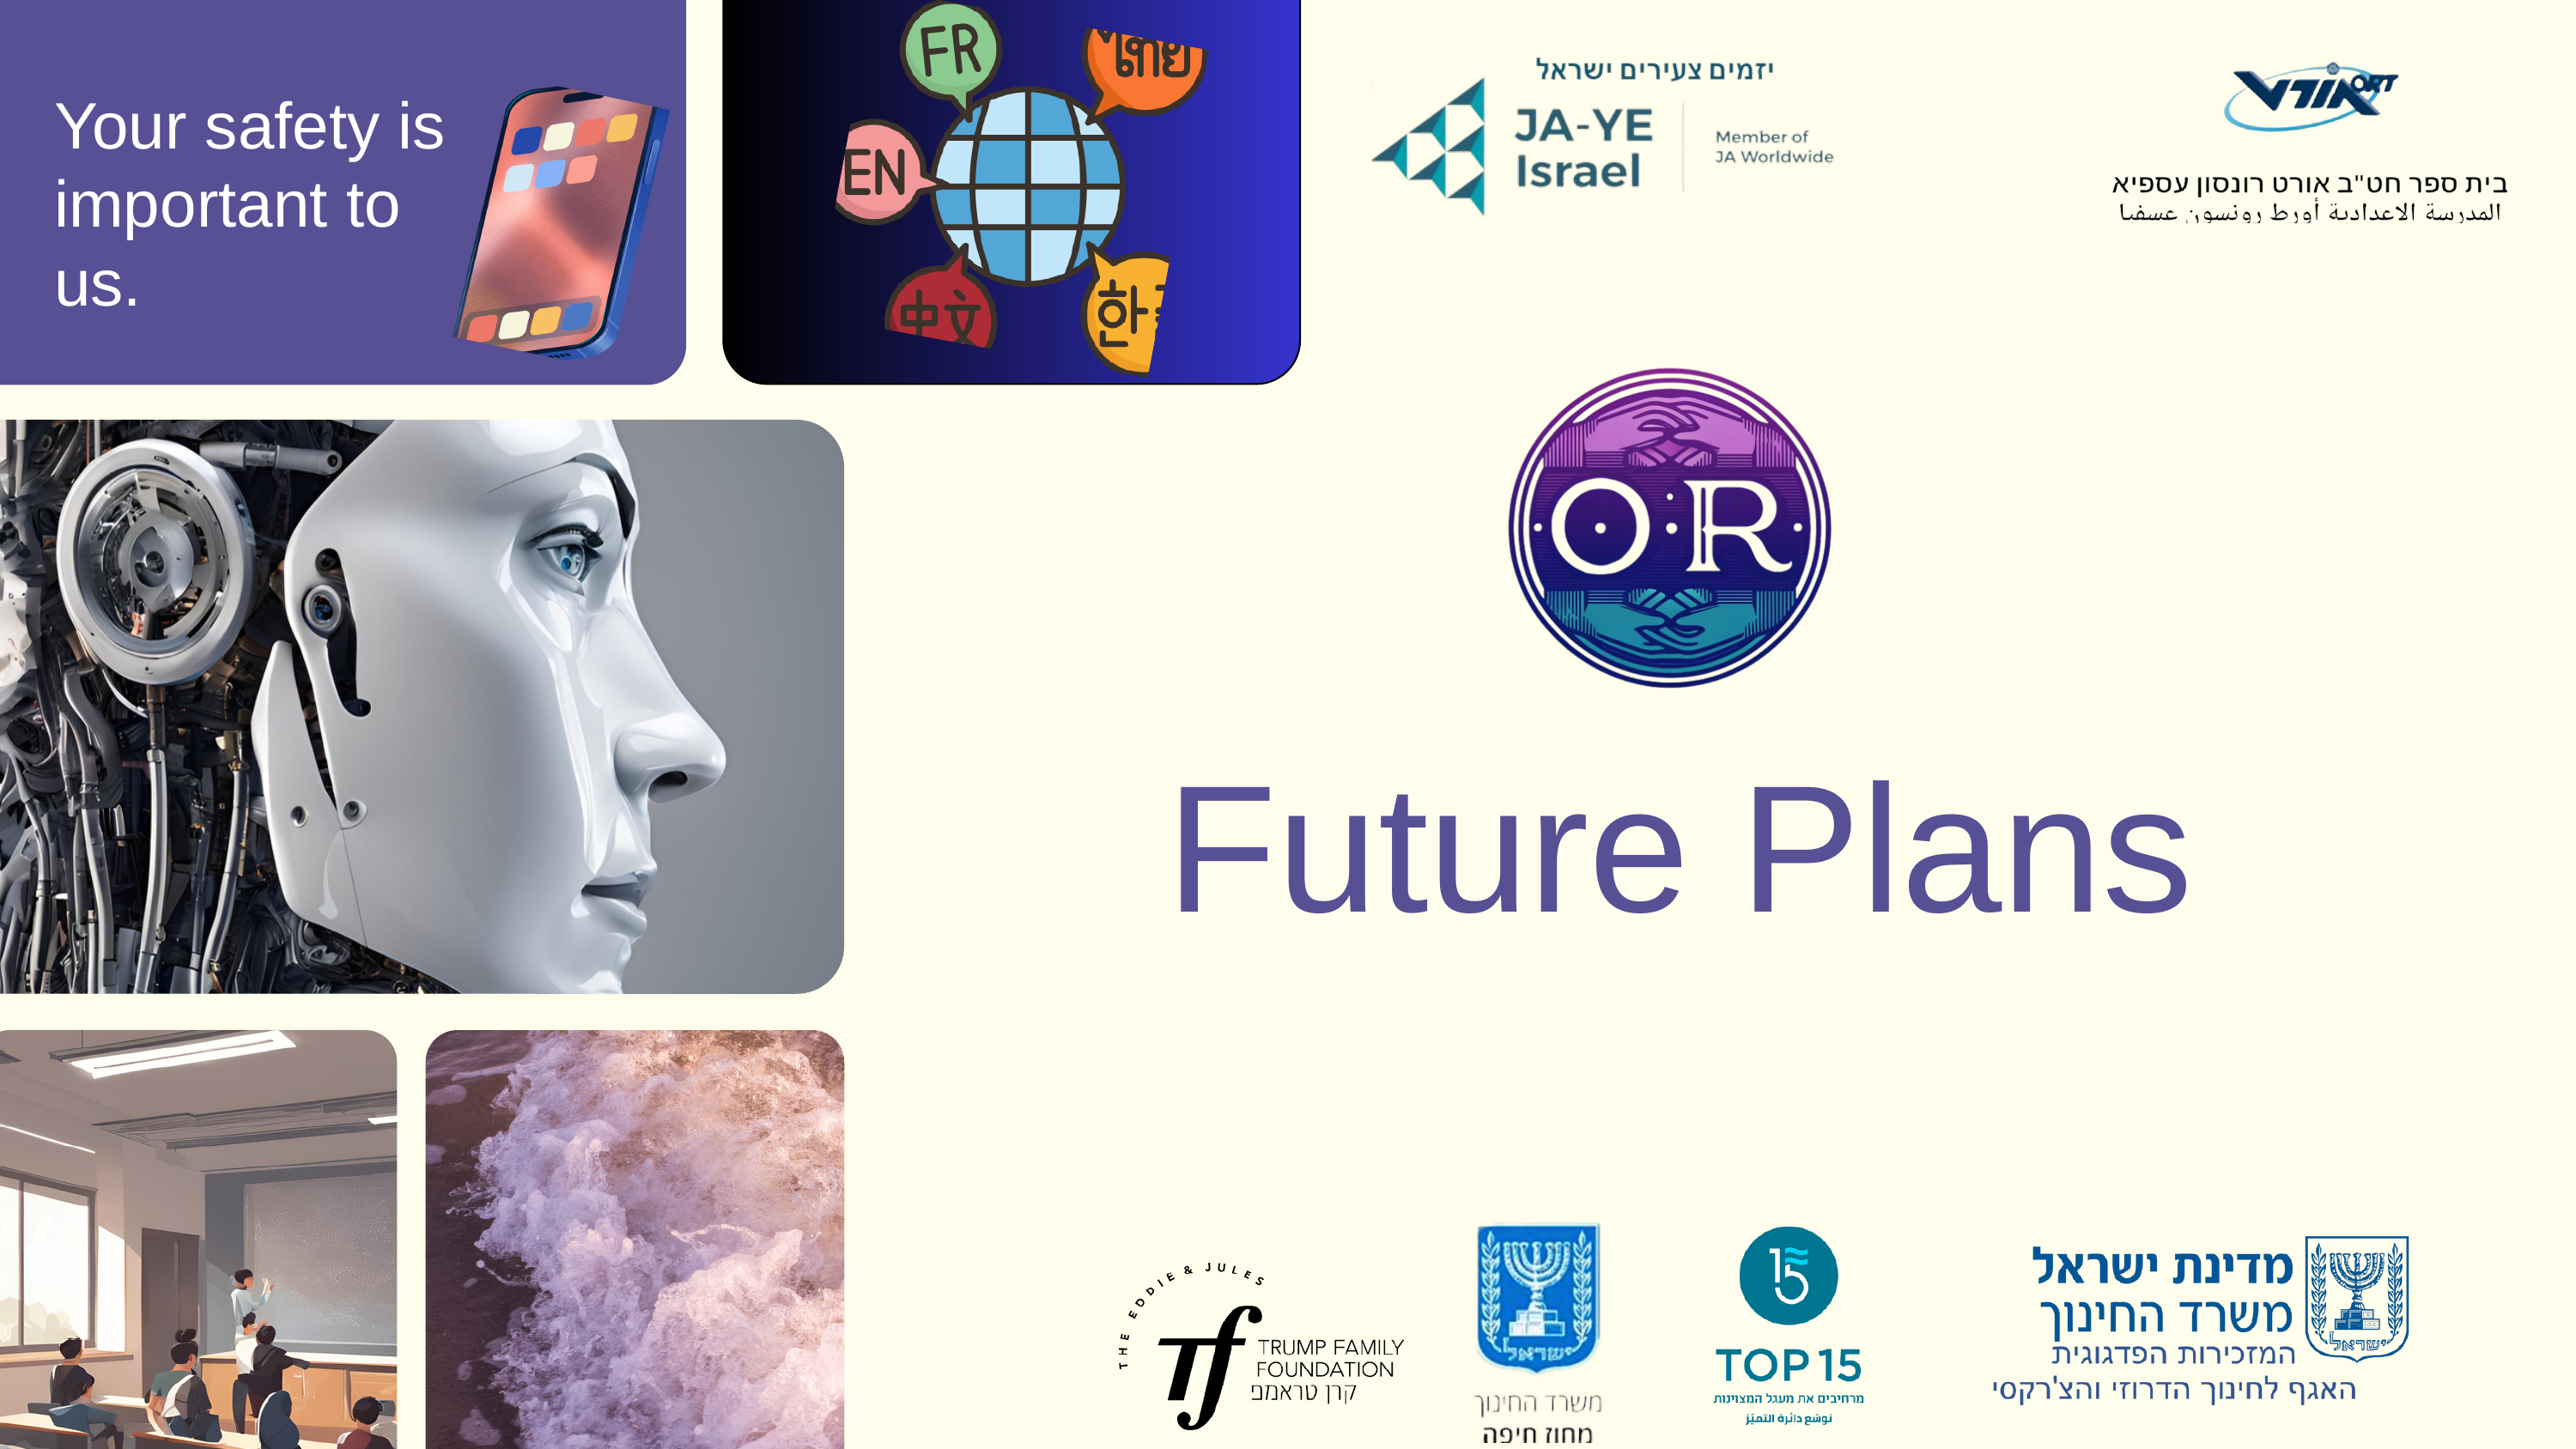

Your safety is important to us.

Future Plans